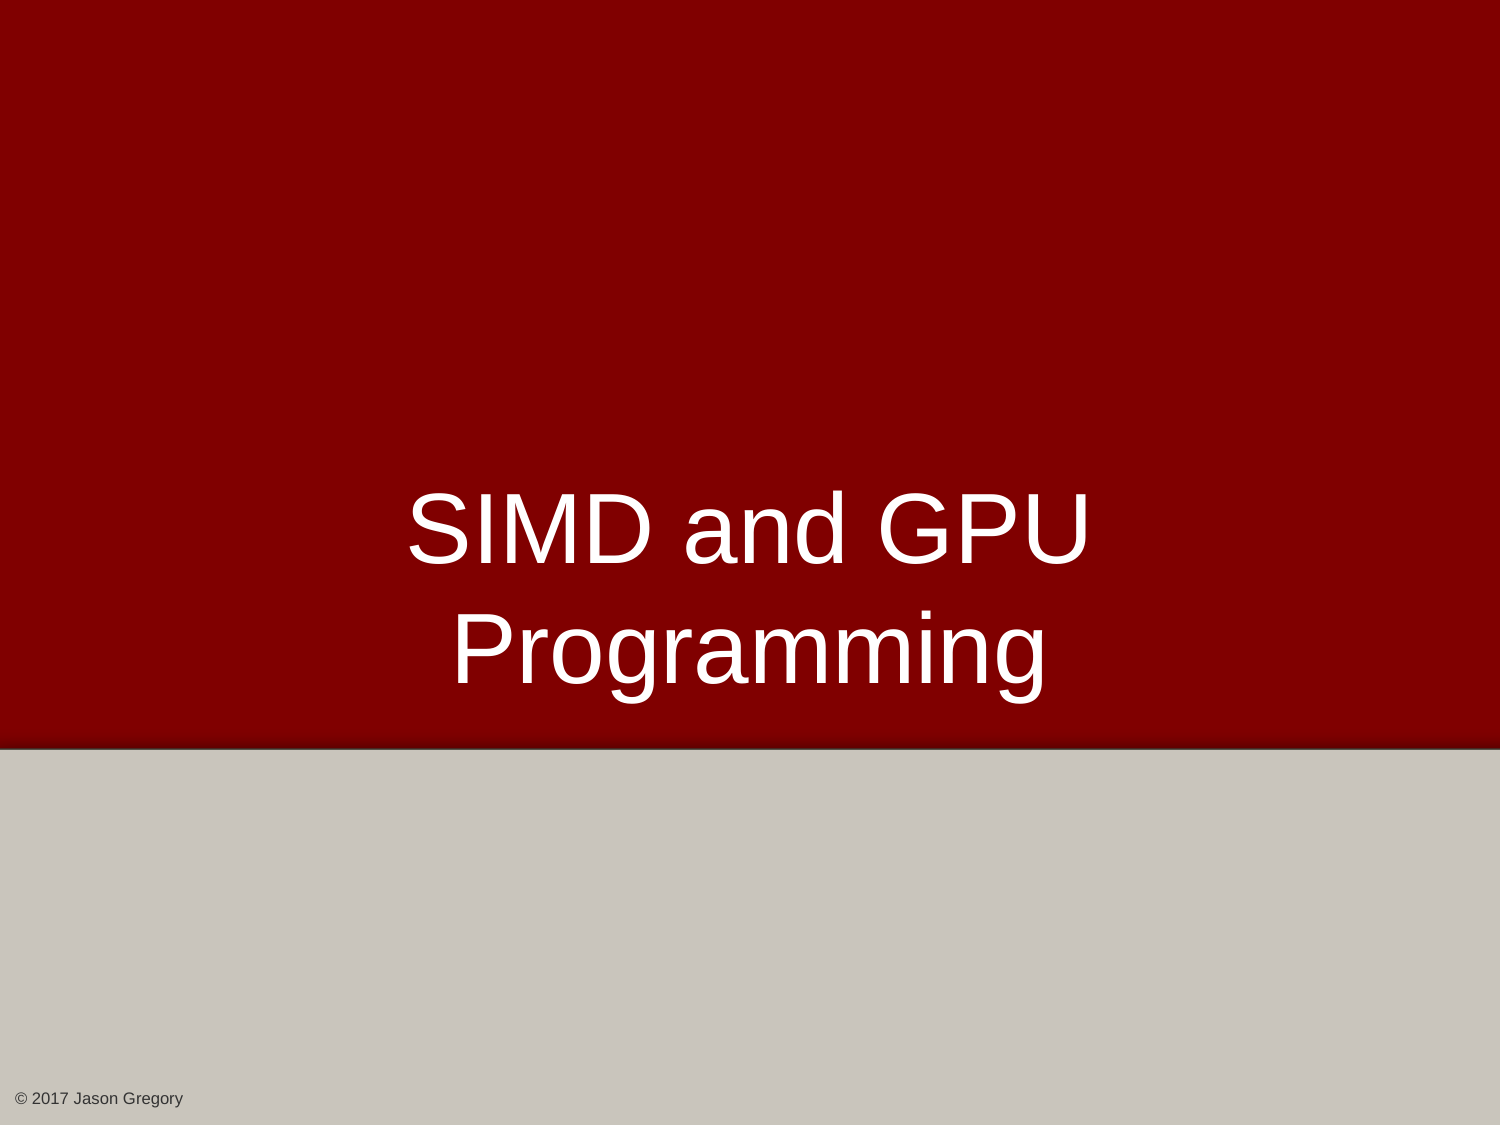

# SIMD and GPU Programming

© 2017 Jason Gregory